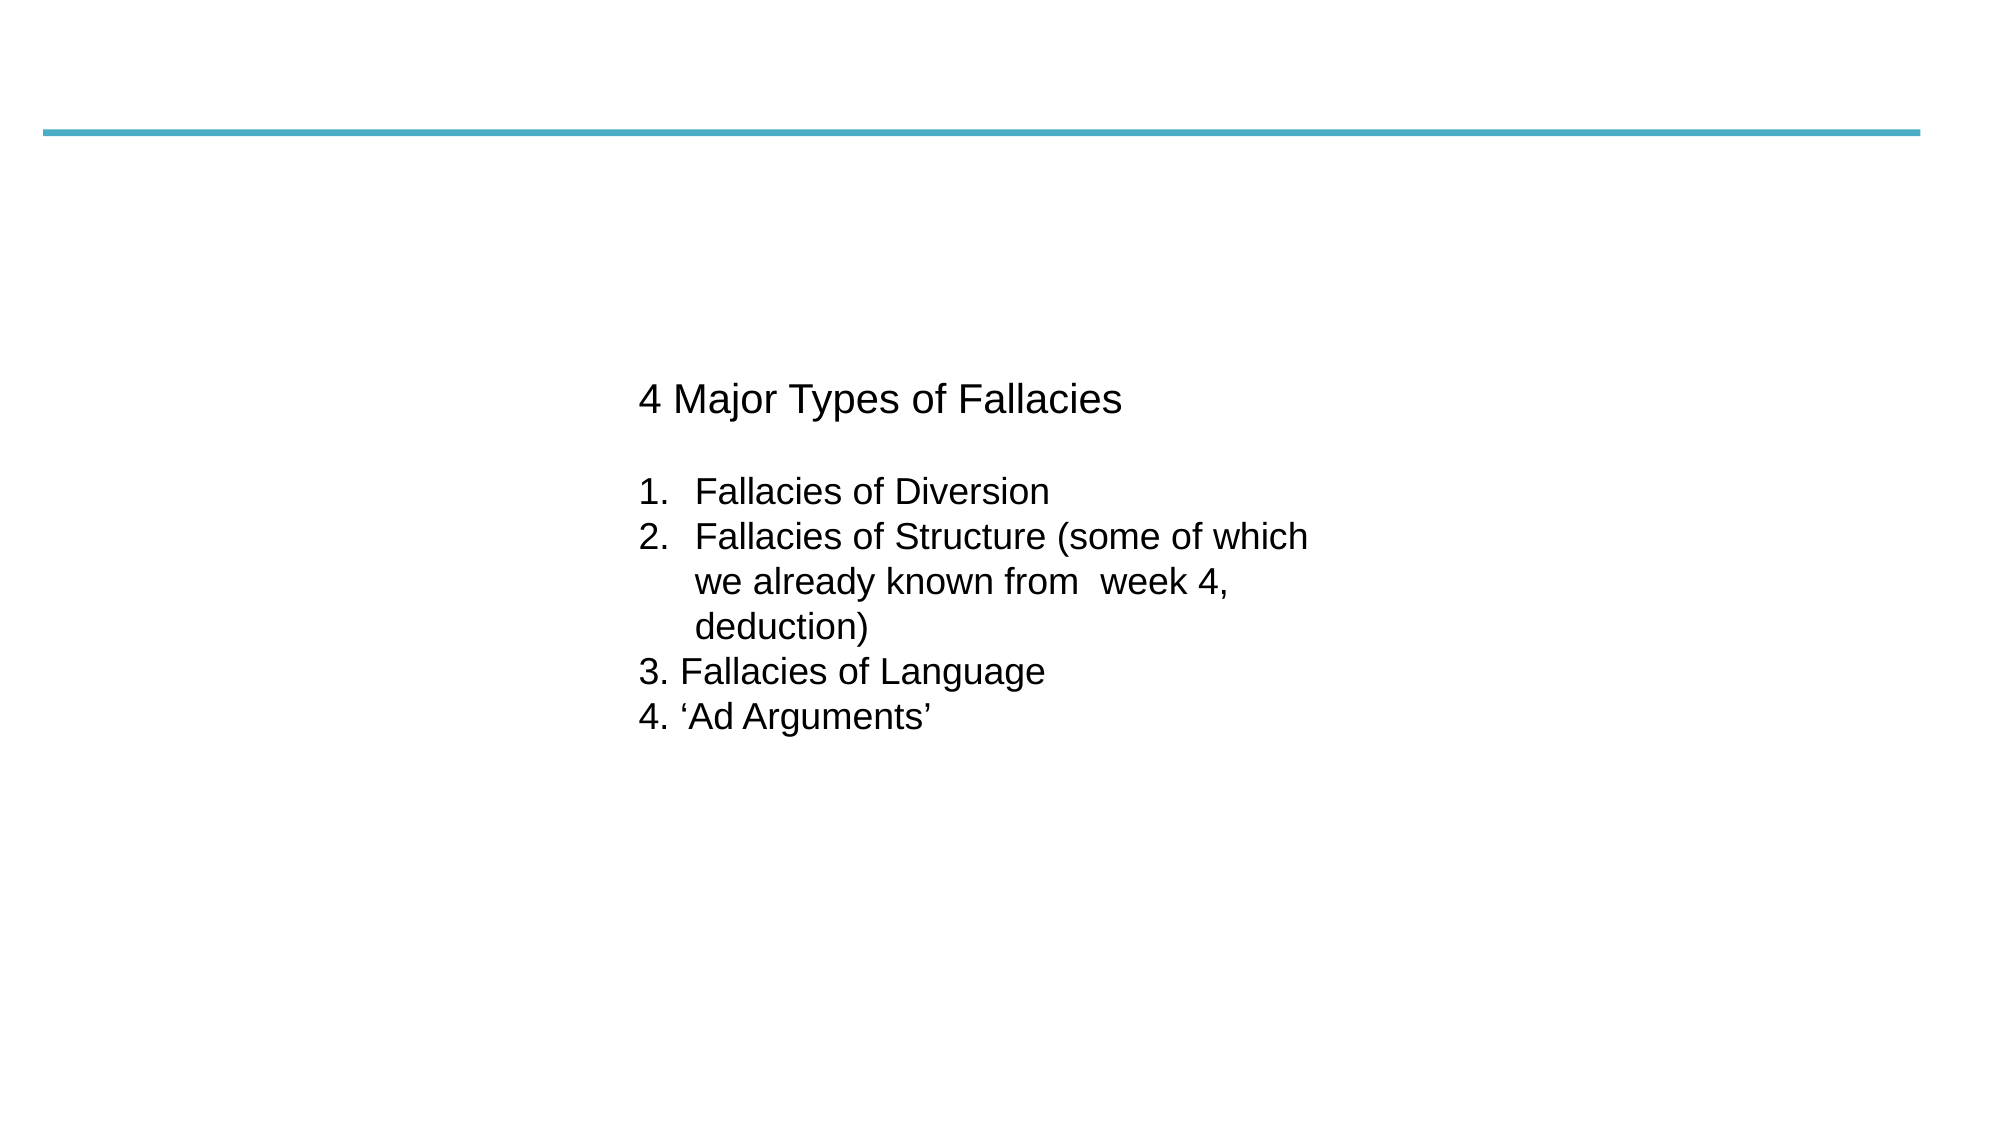

4 Major Types of Fallacies

Fallacies of Diversion
Fallacies of Structure (some of which we already known from  week 4, deduction)
3. Fallacies of Language
4. ‘Ad Arguments’